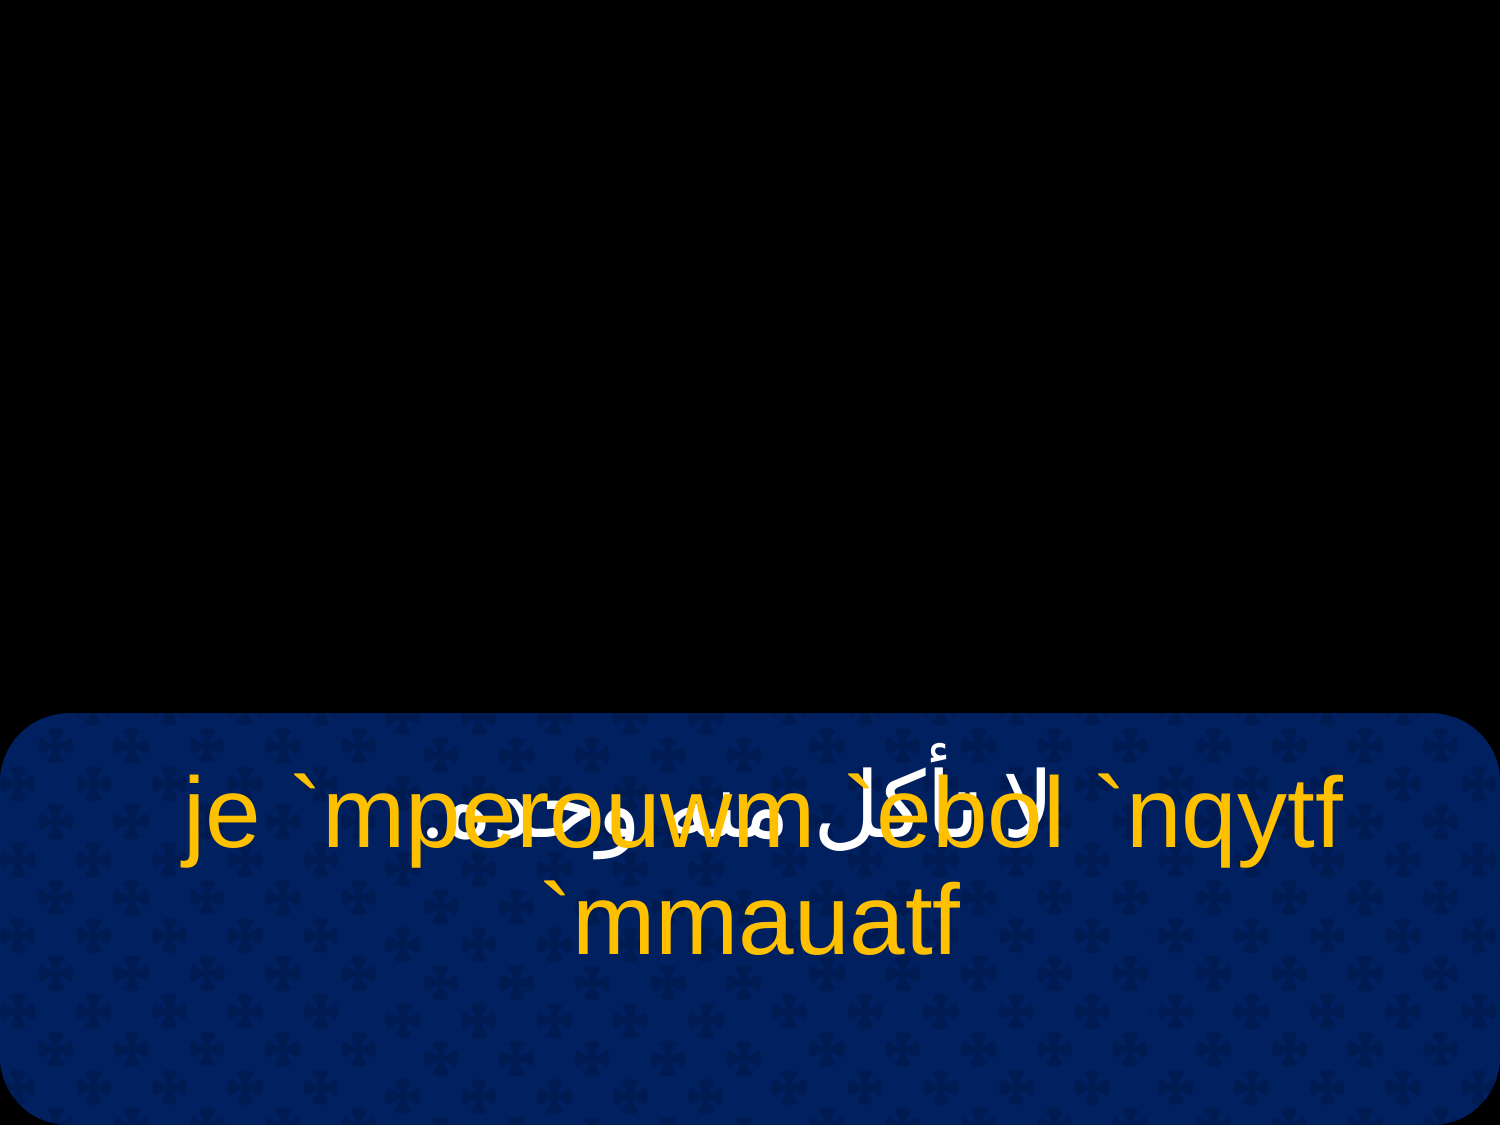

# لا تأكل منه وحده.
 je `mperouwm `ebol `nqytf `mmauatf